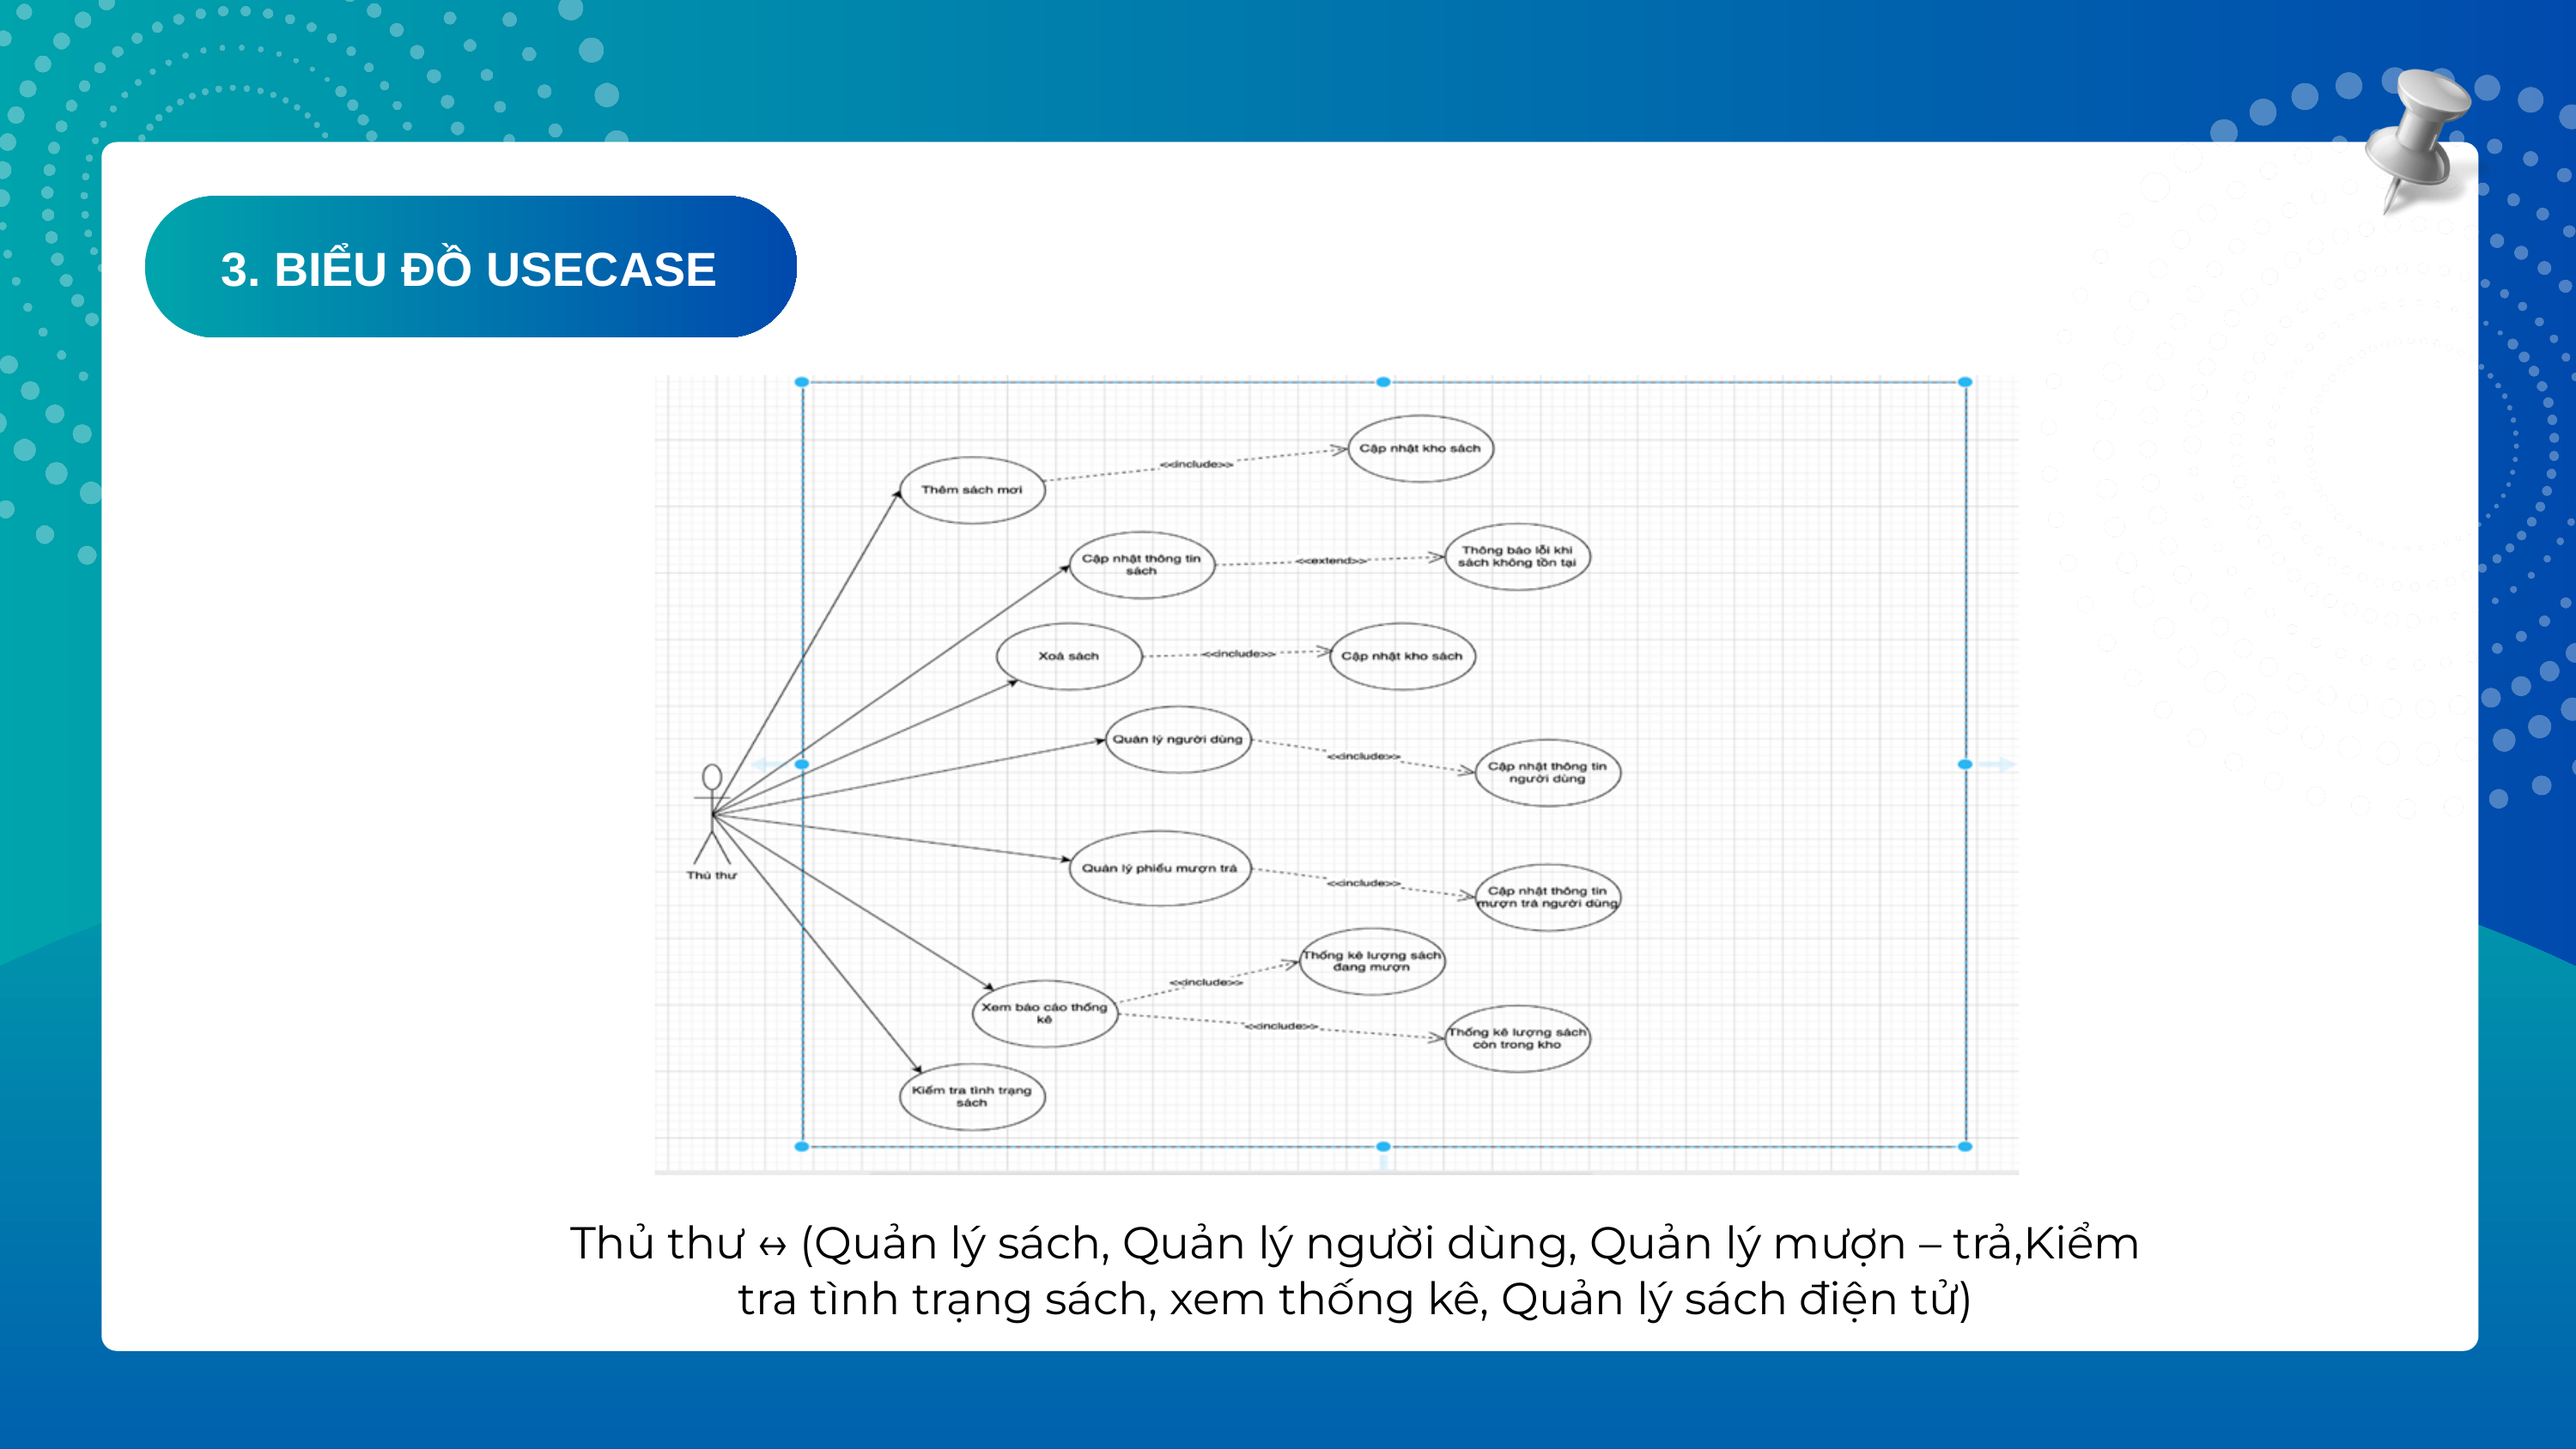

3. BIỂU ĐỒ USECASE

Thủ thư ↔ (Quản lý sách, Quản lý người dùng, Quản lý mượn – trả,Kiểm tra tình trạng sách, xem thống kê, Quản lý sách điện tử)